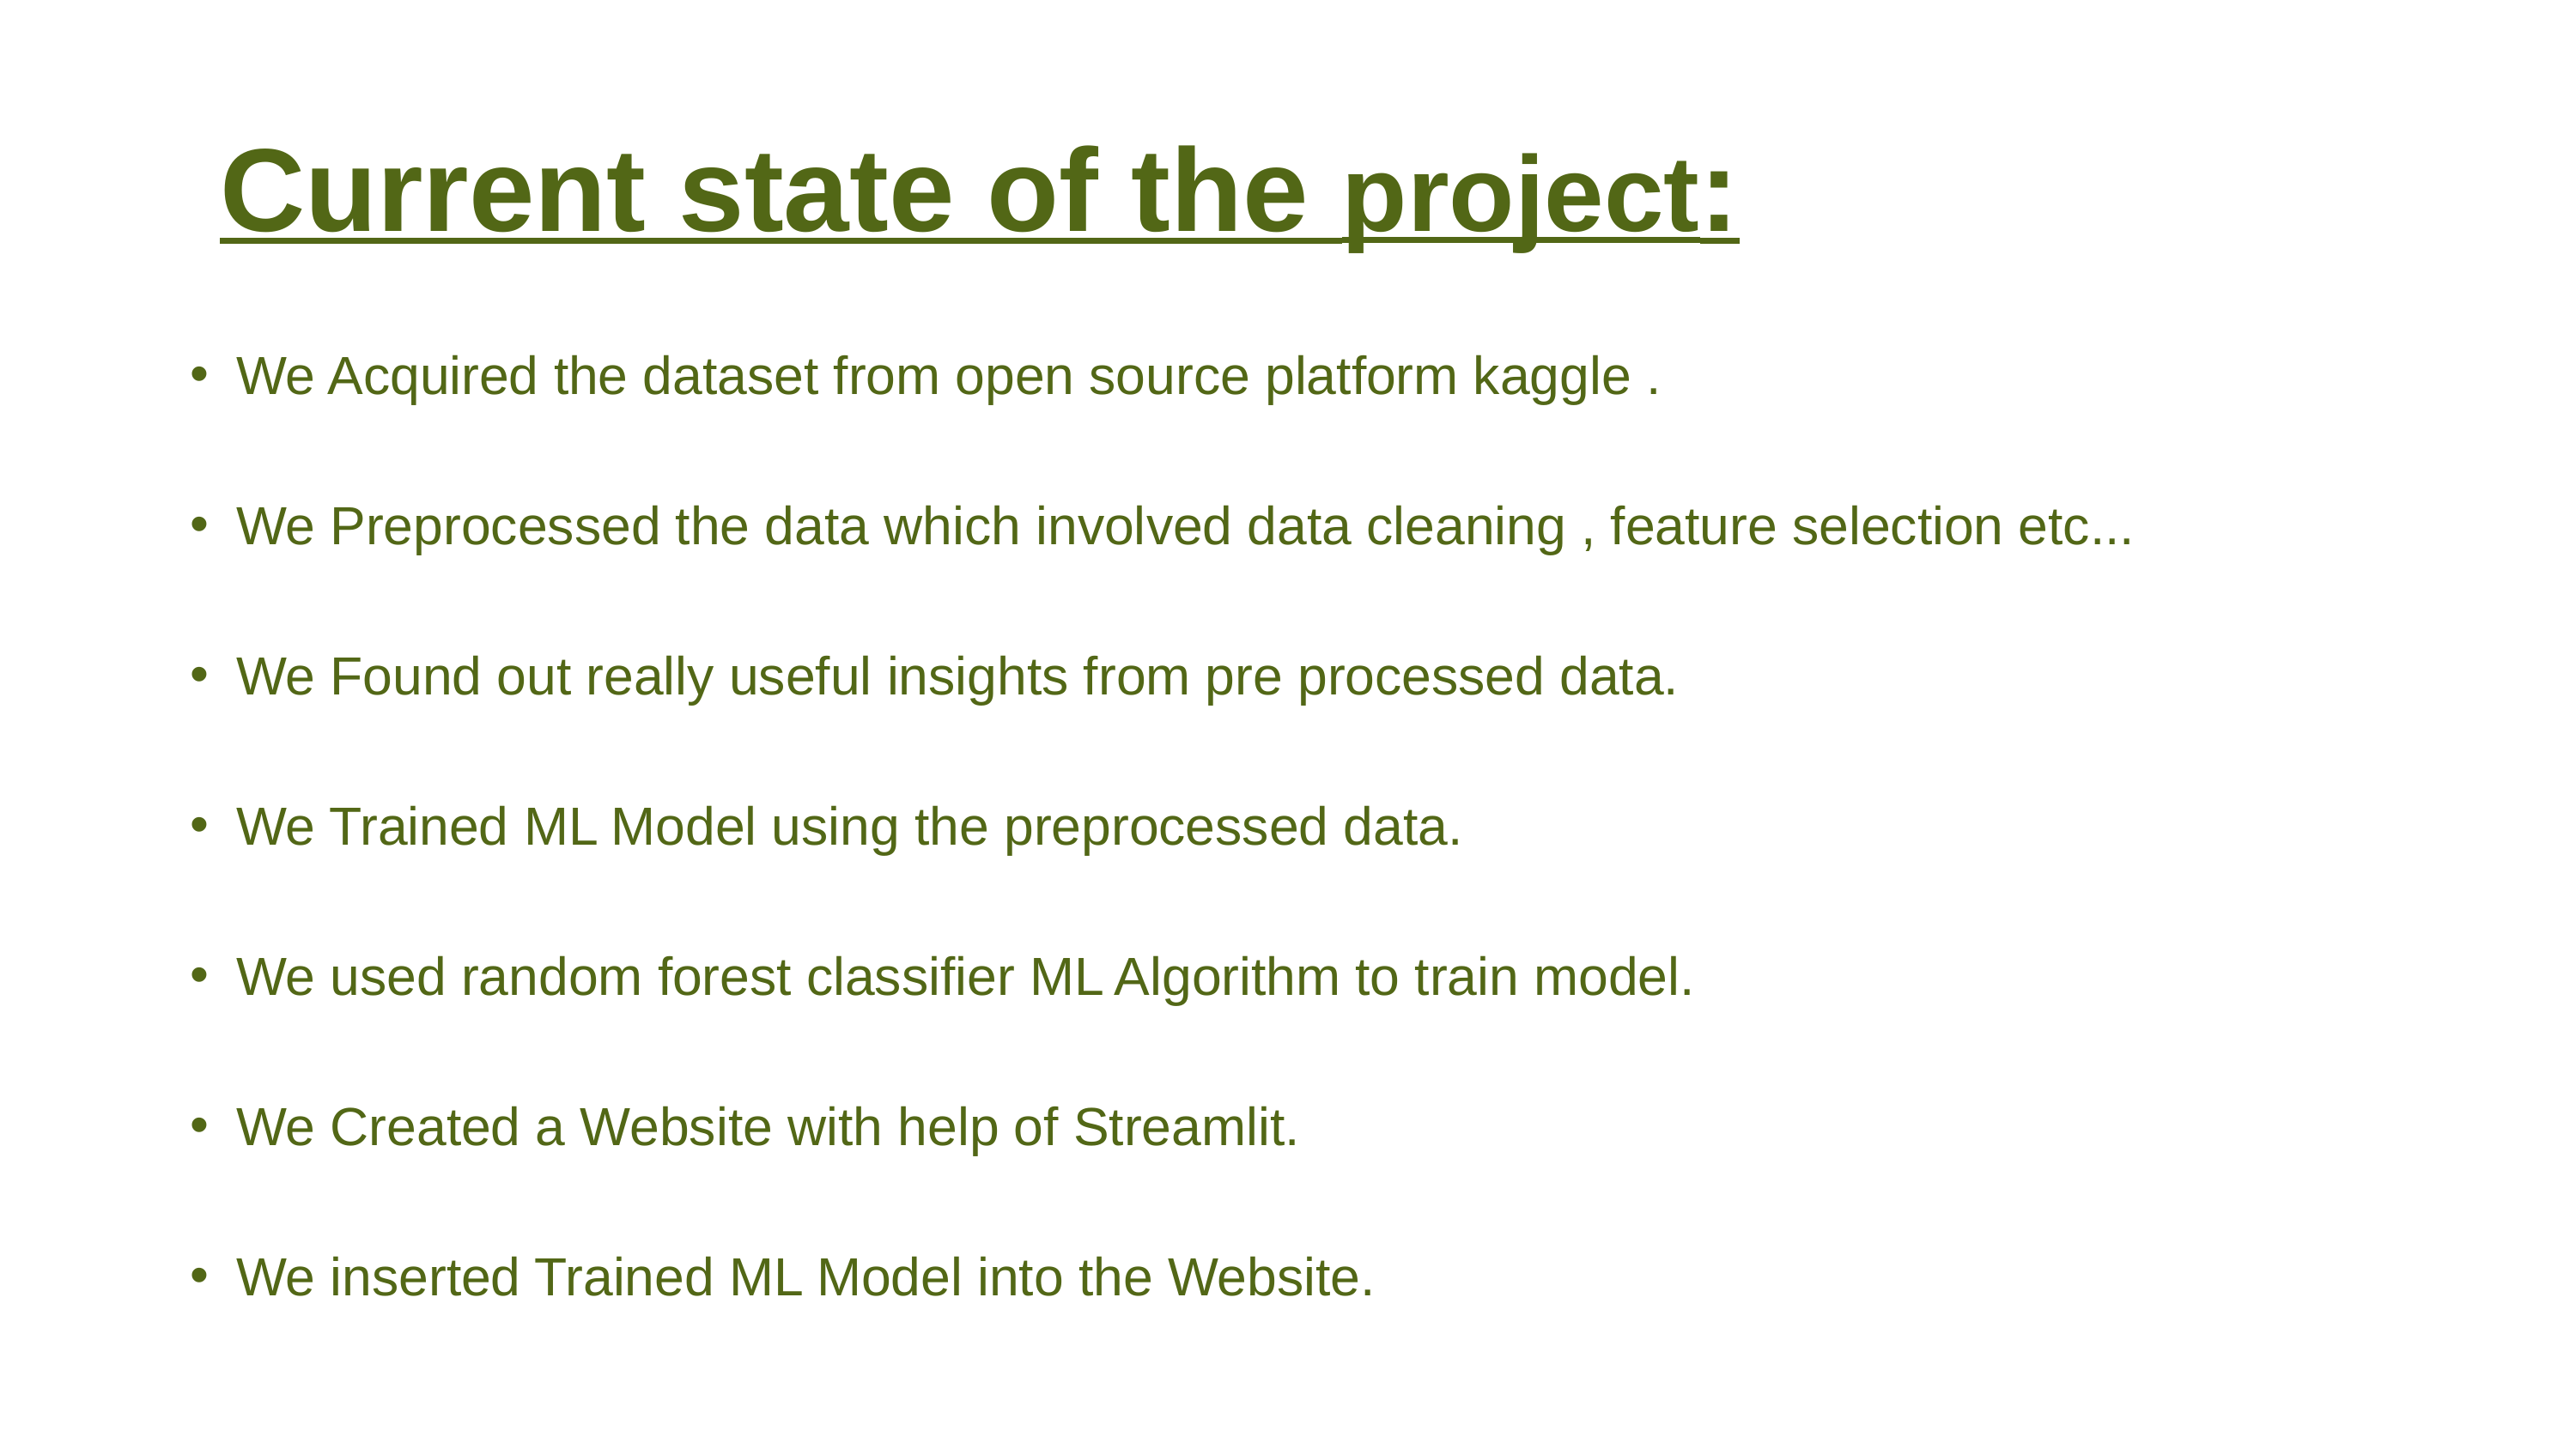

Current state of the project:
We Acquired the dataset from open source platform kaggle .

We Preprocessed the data which involved data cleaning , feature selection etc...

We Found out really useful insights from pre processed data.

We Trained ML Model using the preprocessed data.

We used random forest classifier ML Algorithm to train model.

We Created a Website with help of Streamlit.

We inserted Trained ML Model into the Website.